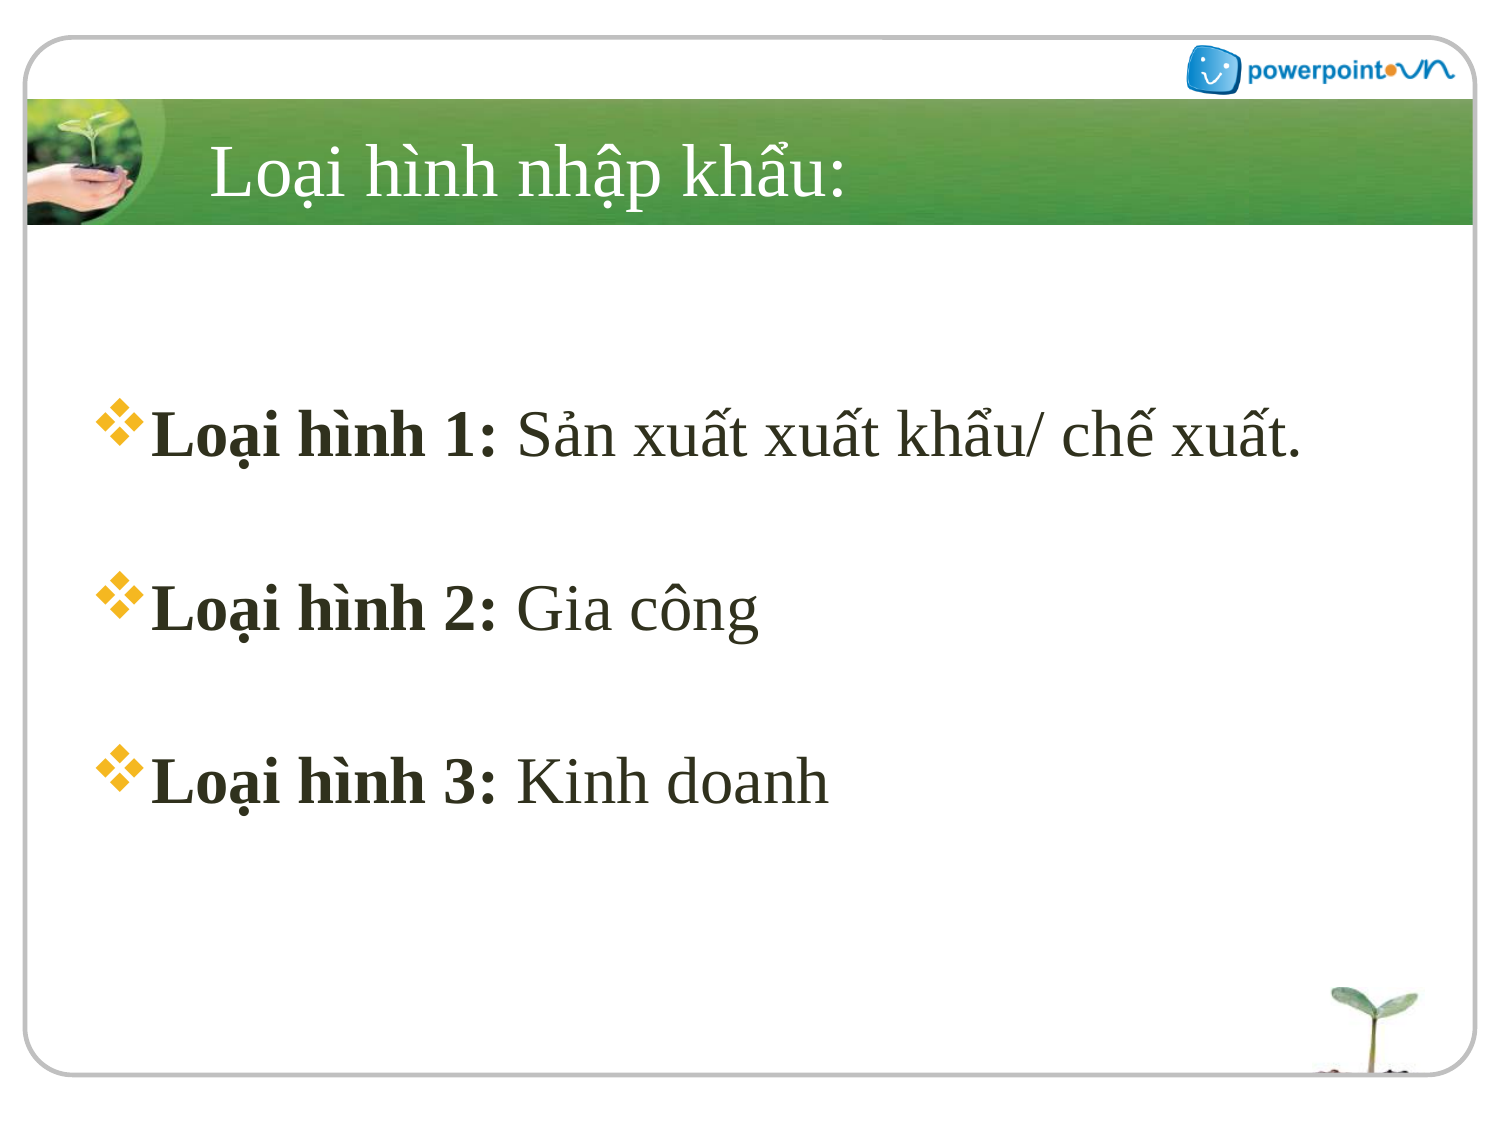

Loại hình nhập khẩu:
Loại hình 1: Sản xuất xuất khẩu/ chế xuất.
Loại hình 2: Gia công
Loại hình 3: Kinh doanh